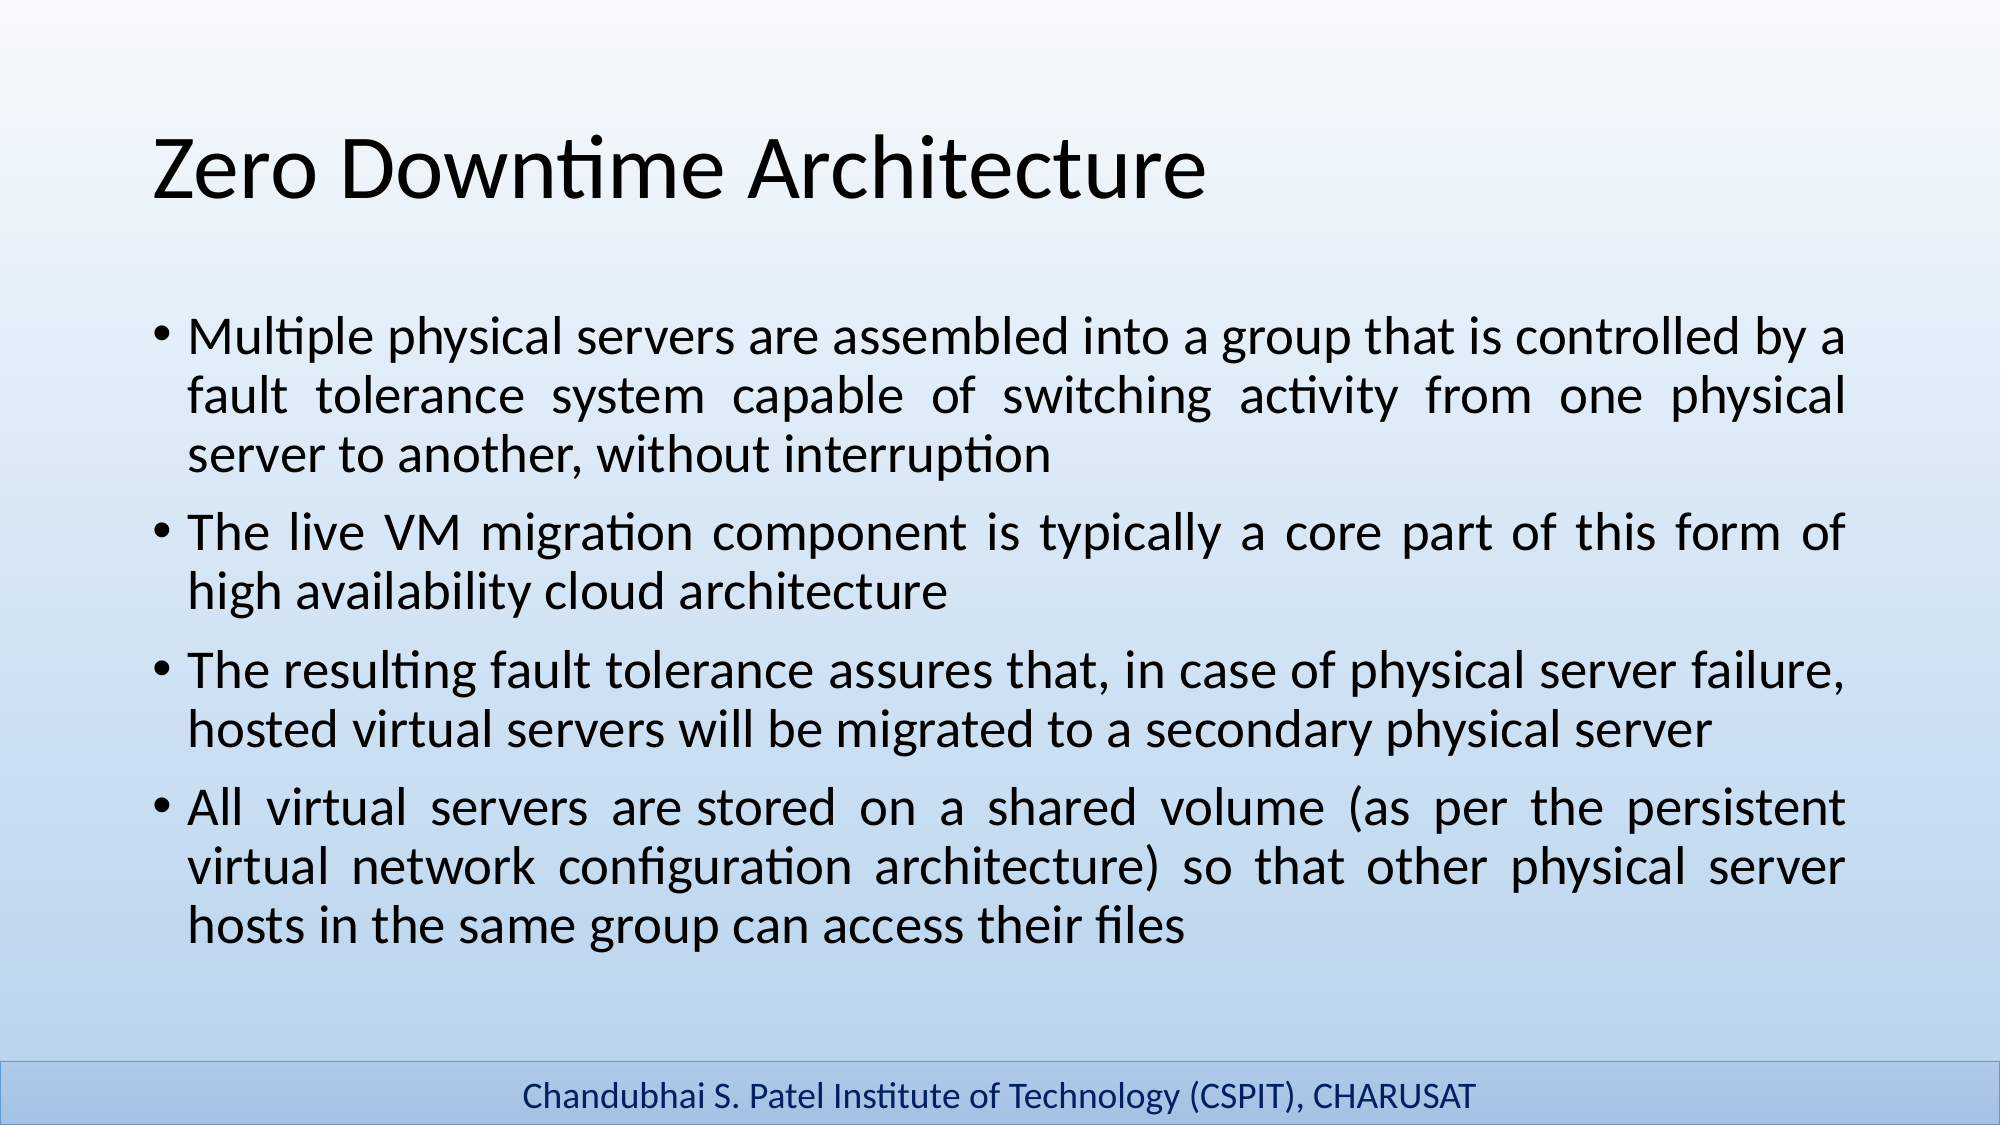

# Zero Downtime Architecture
Multiple physical servers are assembled into a group that is controlled by a fault tolerance system capable of switching activity from one physical server to another, without interruption
The live VM migration component is typically a core part of this form of high availability cloud architecture
The resulting fault tolerance assures that, in case of physical server failure, hosted virtual servers will be migrated to a secondary physical server
All virtual servers are stored on a shared volume (as per the persistent virtual network configuration architecture) so that other physical server hosts in the same group can access their files